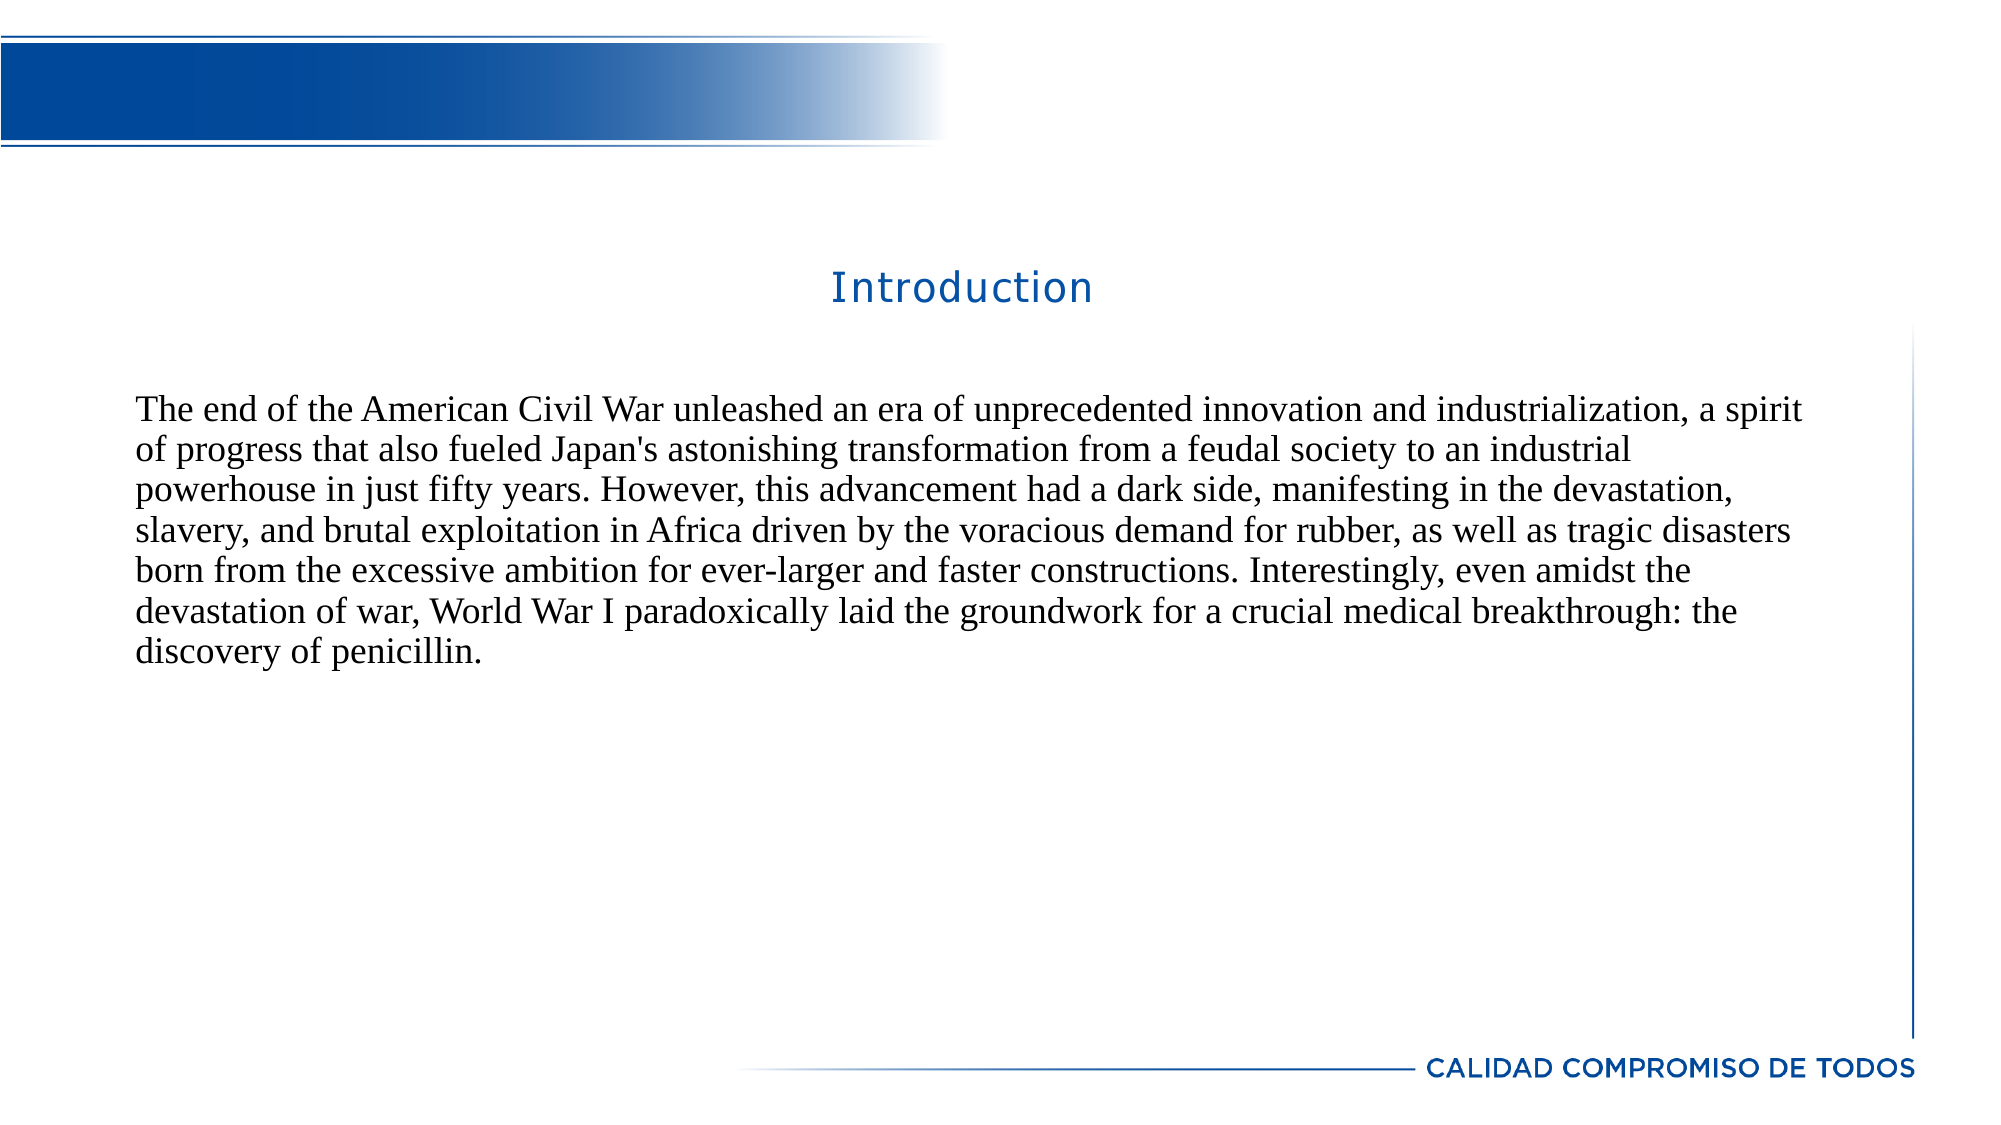

# Introduction
The end of the American Civil War unleashed an era of unprecedented innovation and industrialization, a spirit of progress that also fueled Japan's astonishing transformation from a feudal society to an industrial powerhouse in just fifty years. However, this advancement had a dark side, manifesting in the devastation, slavery, and brutal exploitation in Africa driven by the voracious demand for rubber, as well as tragic disasters born from the excessive ambition for ever-larger and faster constructions. Interestingly, even amidst the devastation of war, World War I paradoxically laid the groundwork for a crucial medical breakthrough: the discovery of penicillin.